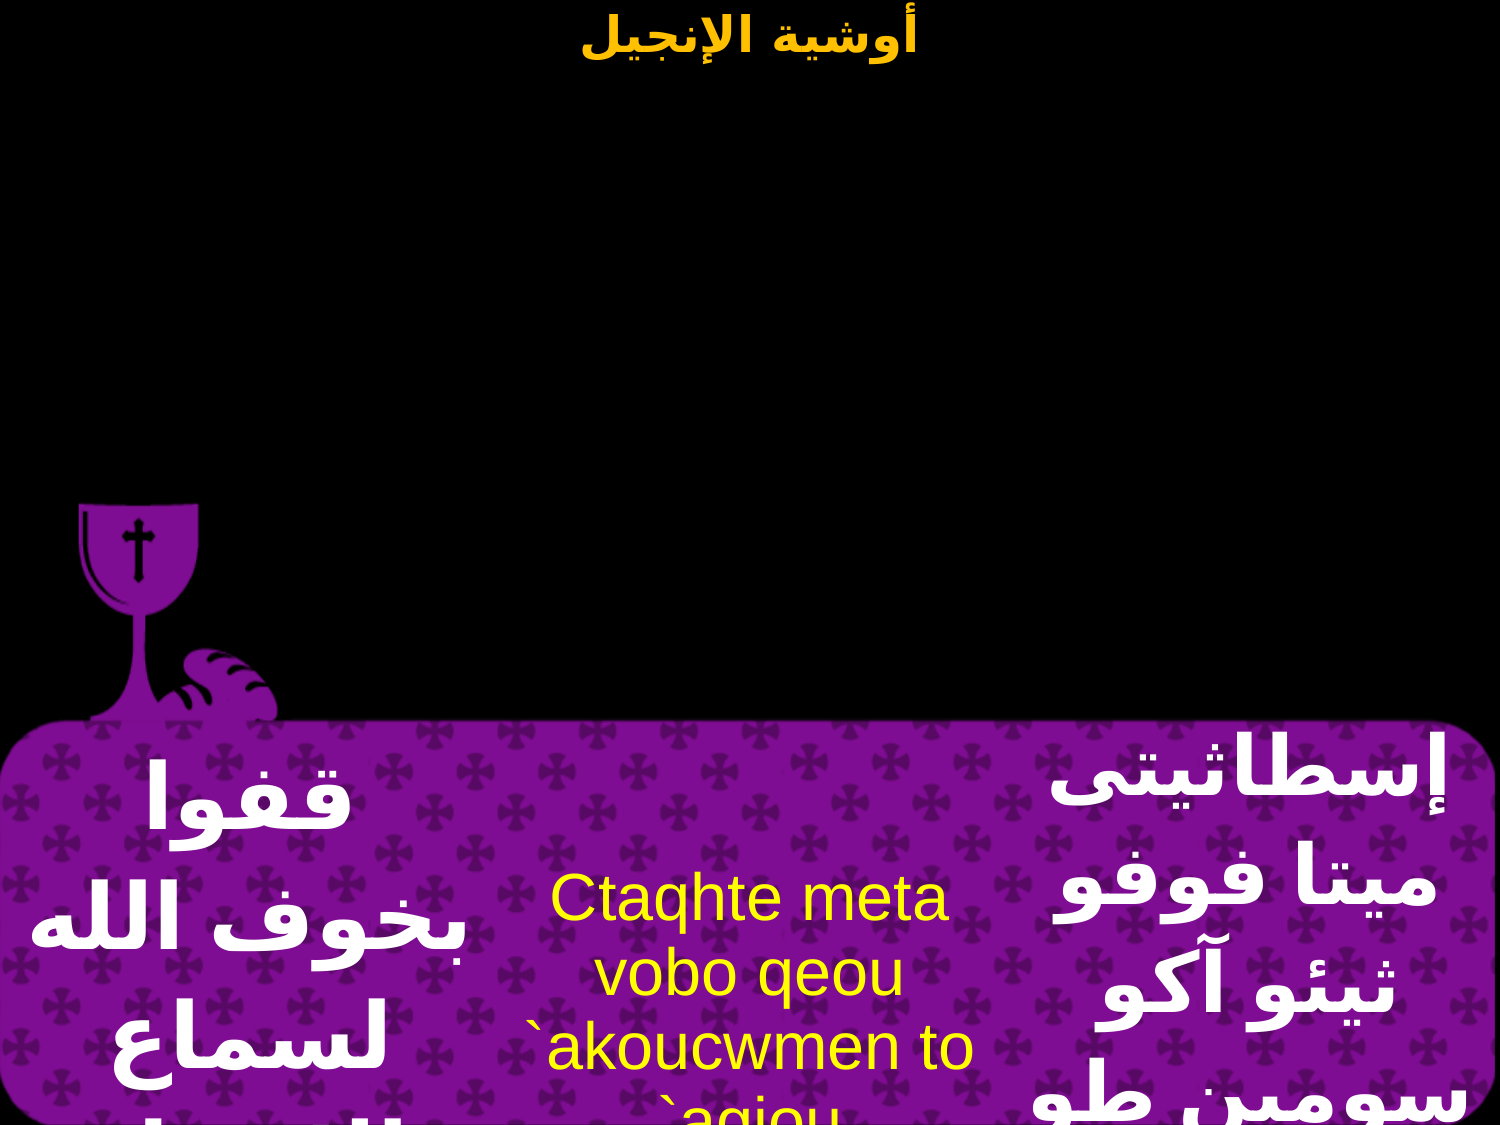

| قفوا بخوف الله لسماع الإنجيل المقدس | Ctaqhte meta vobo qeou `akoucwmen to `agiou euaggeliou. | إسطاثيتى ميتا فوفو ثيئو آكو سومين طو اجيو إيف آنجيليو |
| --- | --- | --- |